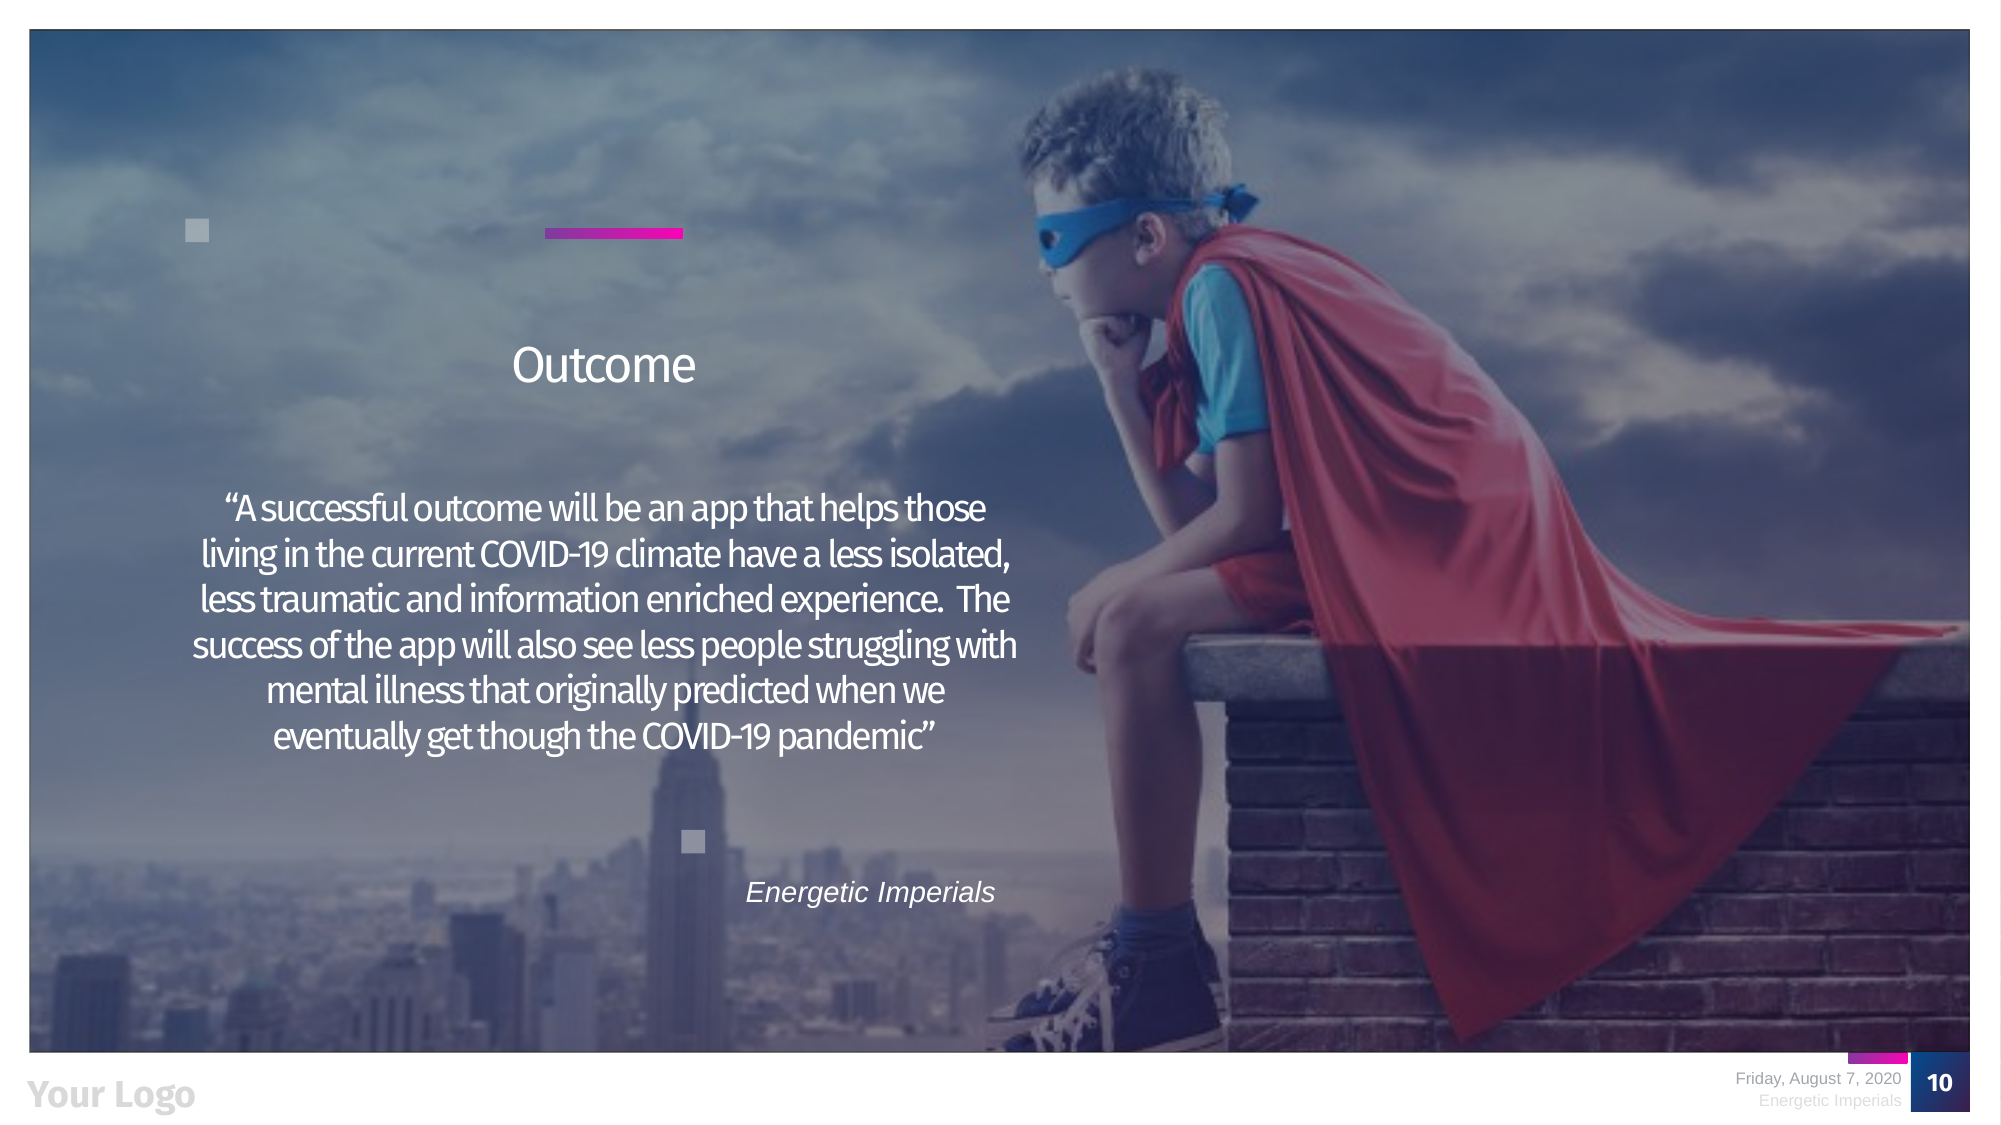

# Outcome “A successful outcome will be an app that helps those living in the current COVID-19 climate have a less isolated, less traumatic and information enriched experience.  The success of the app will also see less people struggling with mental illness that originally predicted when we eventually get though the COVID-19 pandemic”

Energetic Imperials
10
Friday, August 7, 2020
Energetic Imperials